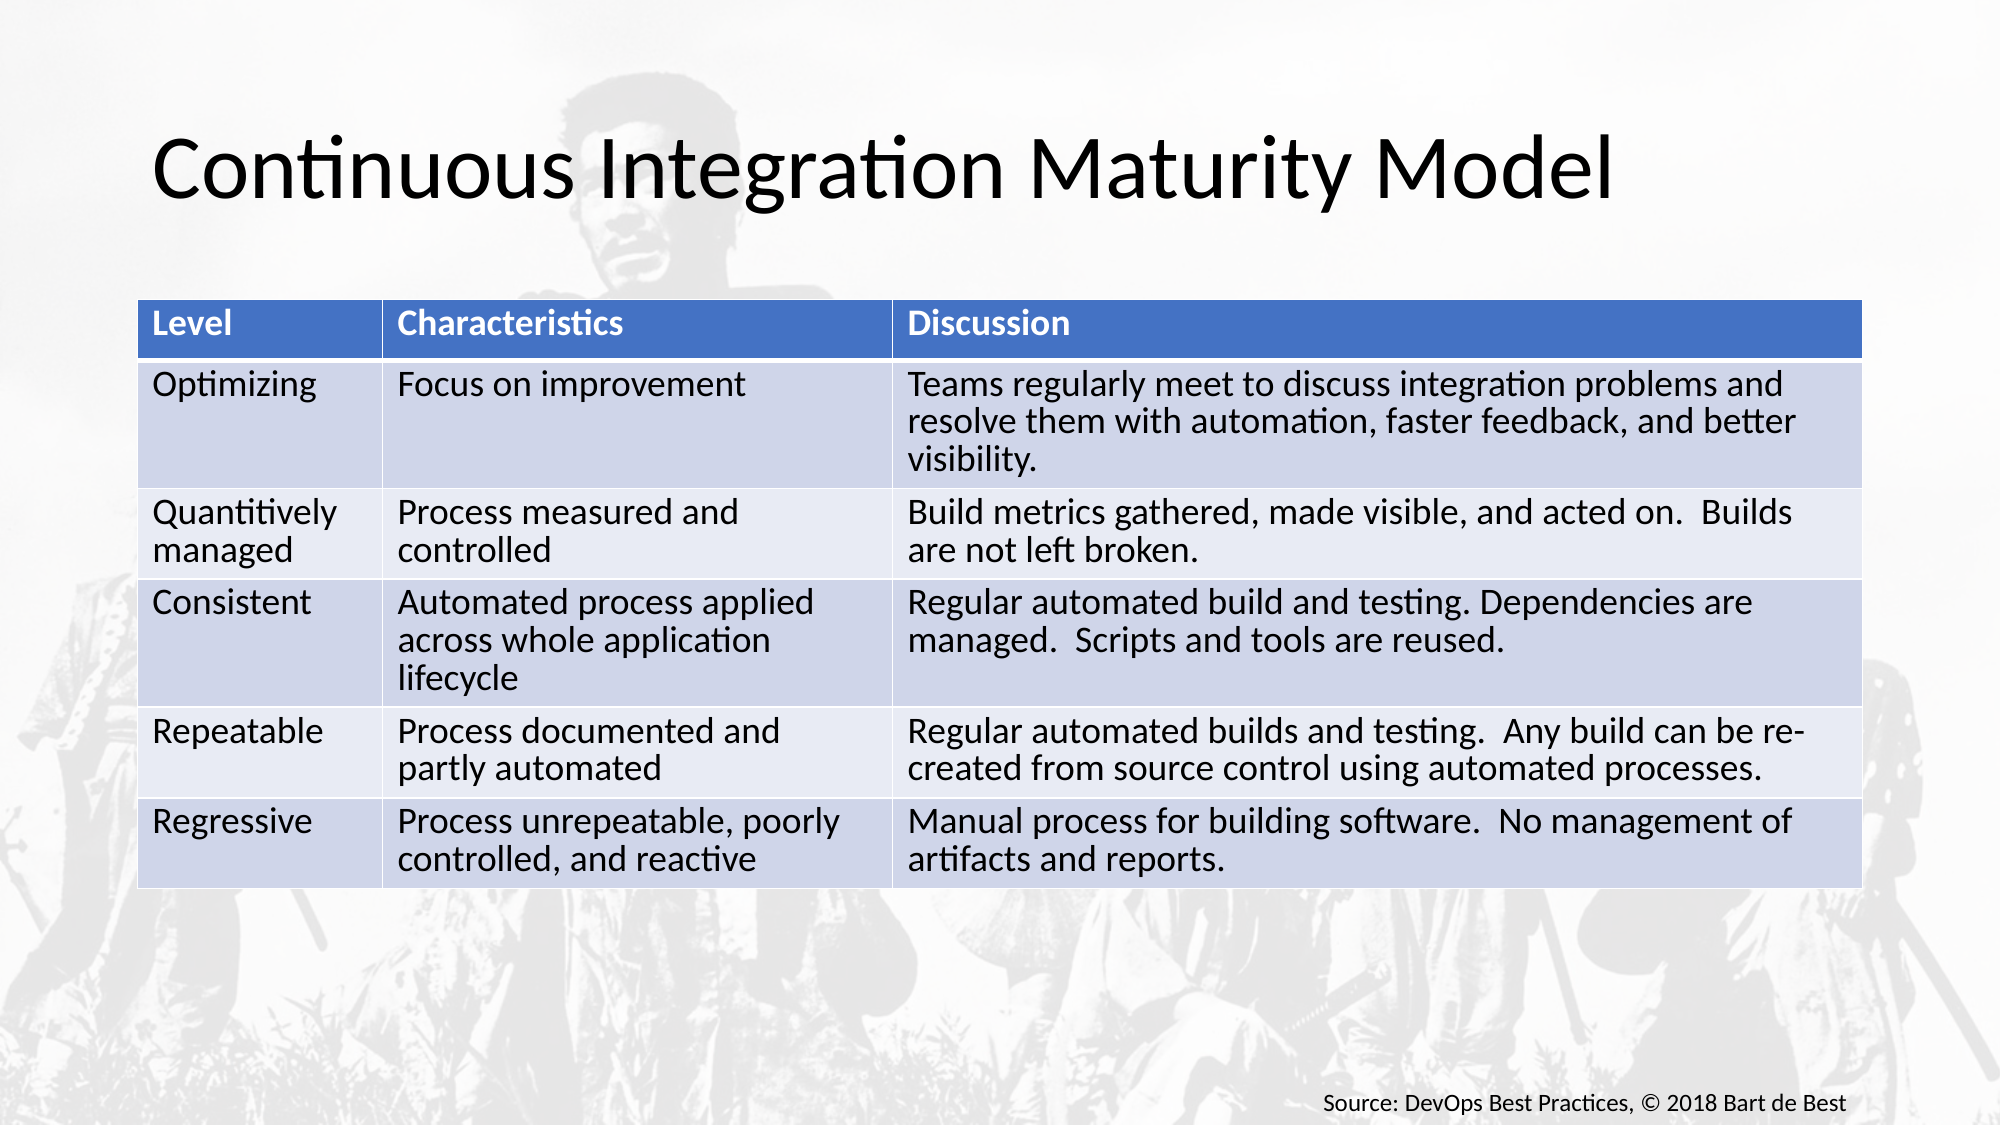

# Continuous Integration Maturity Model
| Level | Characteristics | Discussion |
| --- | --- | --- |
| Optimizing | Focus on improvement | Teams regularly meet to discuss integration problems and resolve them with automation, faster feedback, and better visibility. |
| Quantitively managed | Process measured and controlled | Build metrics gathered, made visible, and acted on. Builds are not left broken. |
| Consistent | Automated process applied across whole application lifecycle | Regular automated build and testing. Dependencies are managed. Scripts and tools are reused. |
| Repeatable | Process documented and partly automated | Regular automated builds and testing. Any build can be re-created from source control using automated processes. |
| Regressive | Process unrepeatable, poorly controlled, and reactive | Manual process for building software. No management of artifacts and reports. |
Source: DevOps Best Practices, © 2018 Bart de Best